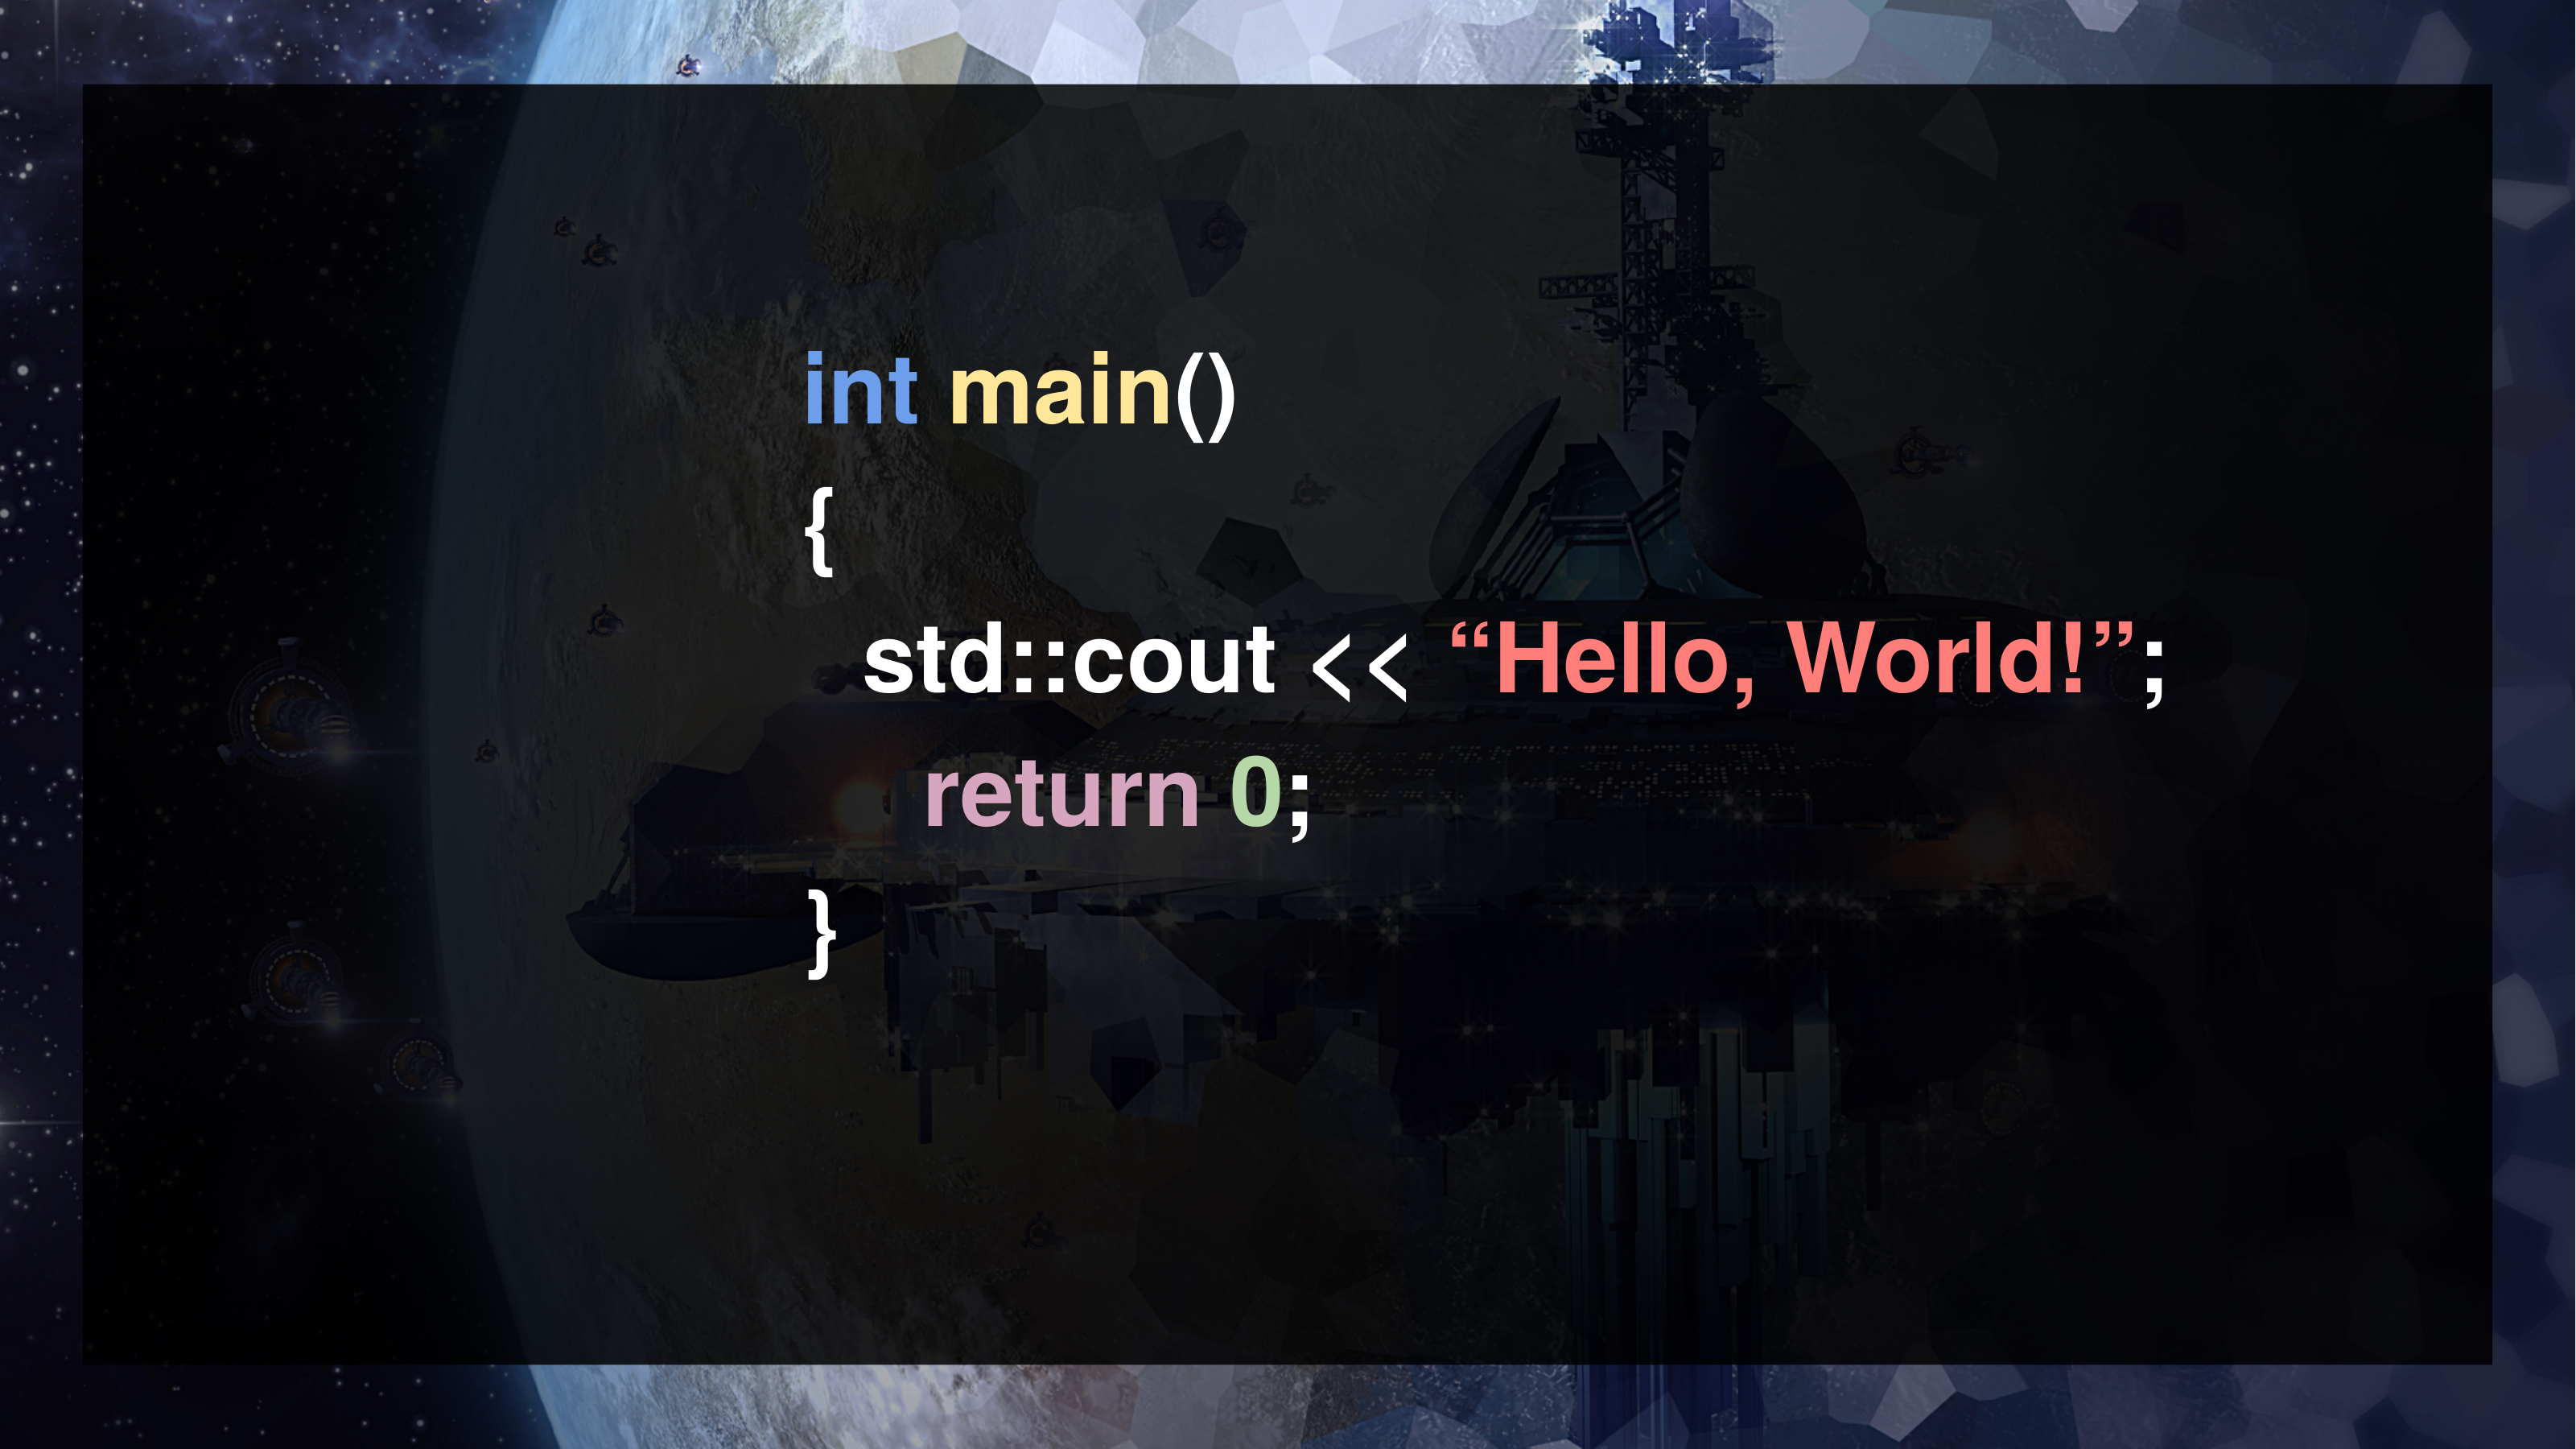

int main()
{
std::cout << “Hello, World!”;
	return 0;
}